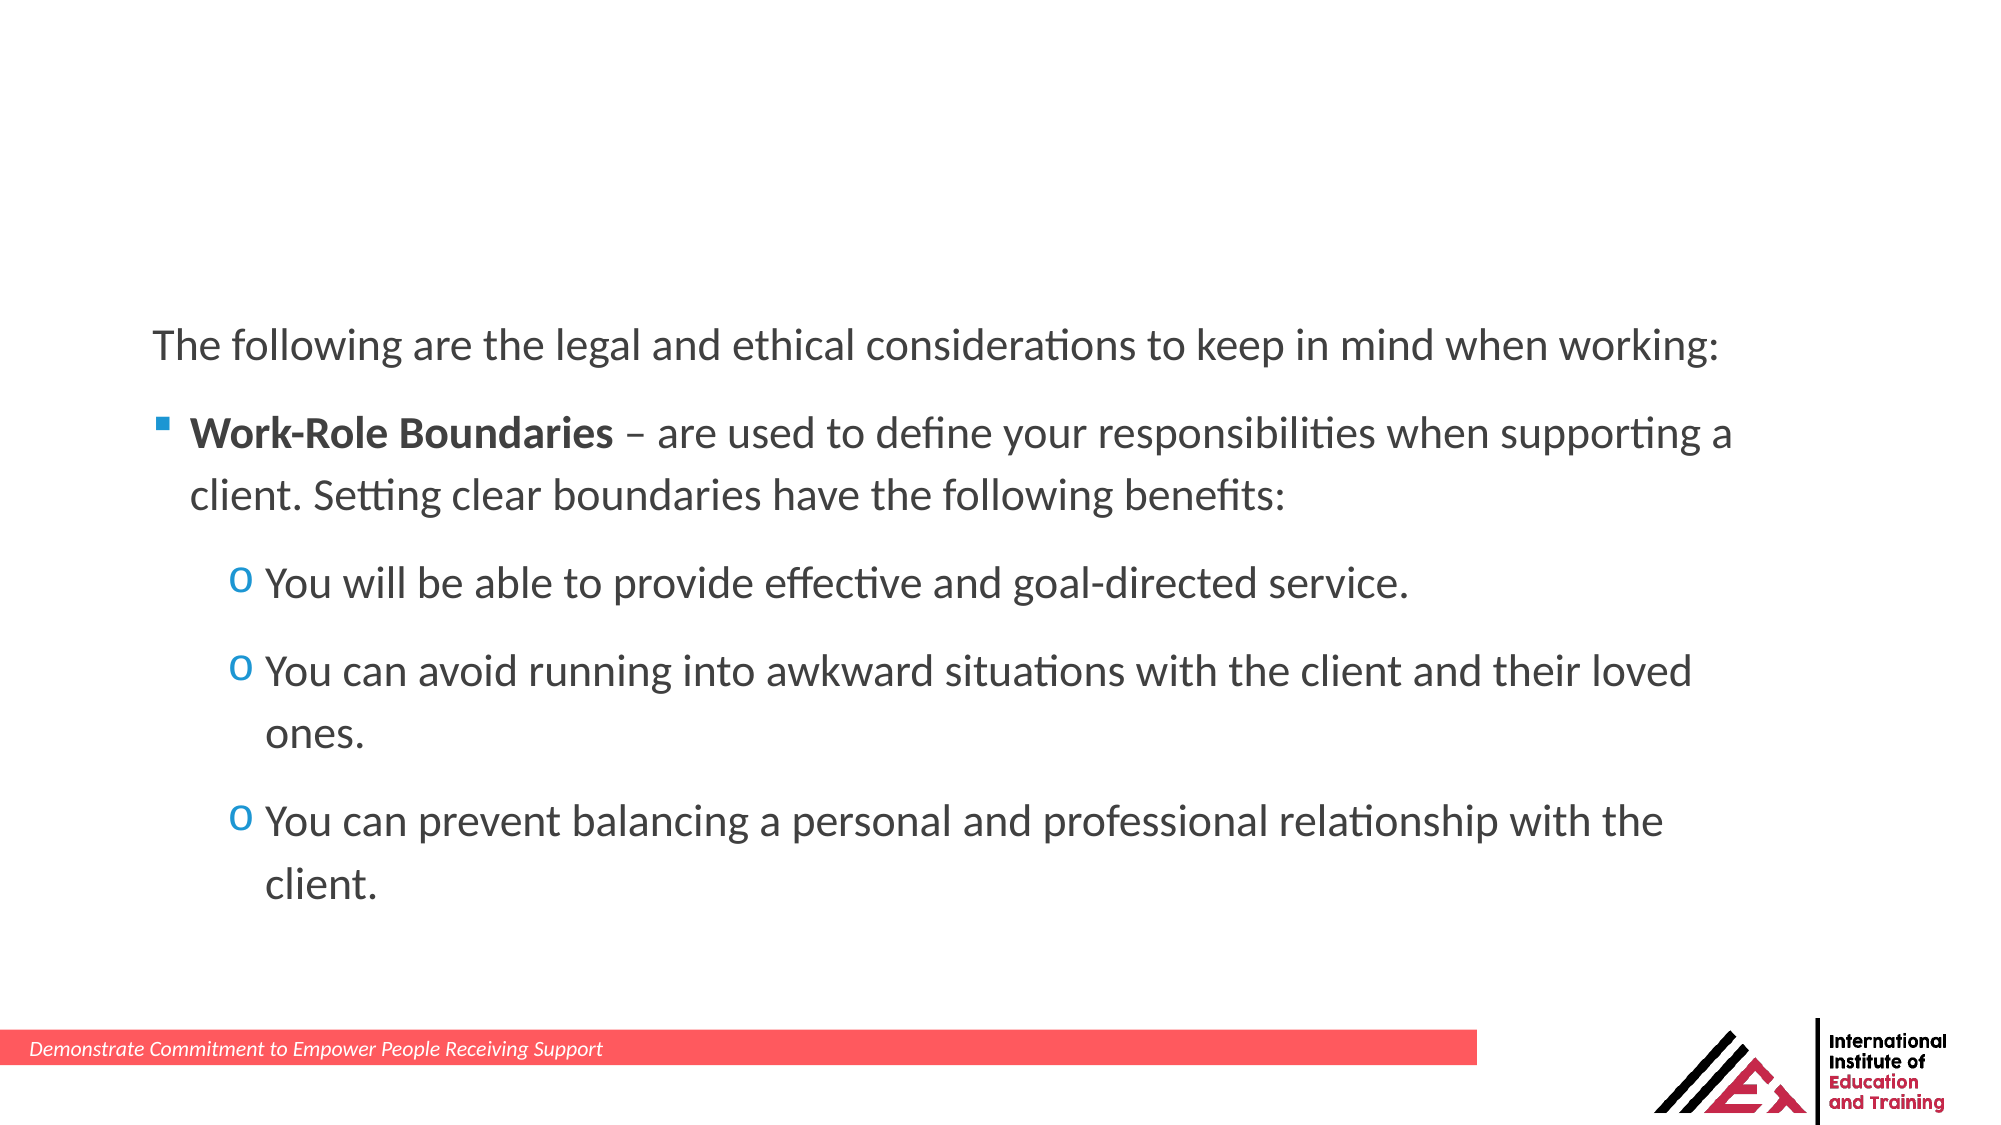

The following are the legal and ethical considerations to keep in mind when working:
Work-Role Boundaries – are used to define your responsibilities when supporting a client. Setting clear boundaries have the following benefits:
You will be able to provide effective and goal-directed service.
You can avoid running into awkward situations with the client and their loved ones.
You can prevent balancing a personal and professional relationship with the client.
Demonstrate Commitment to Empower People Receiving Support